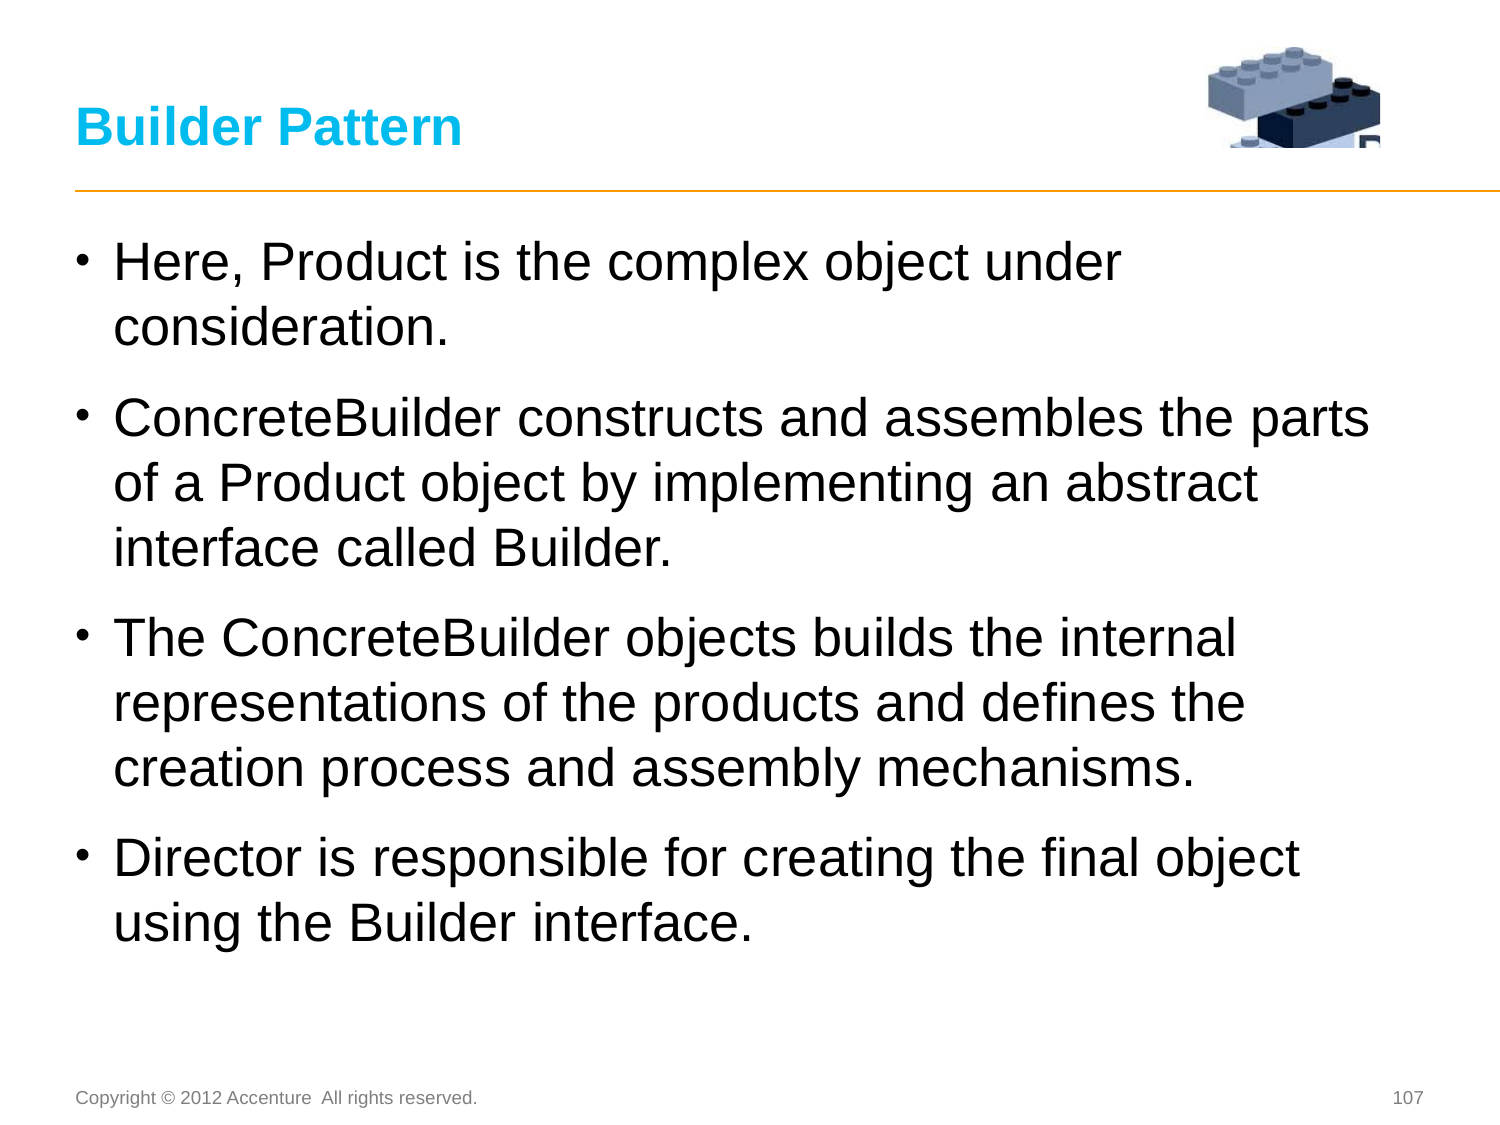

# Builder Pattern
Here, Product is the complex object under consideration.
ConcreteBuilder constructs and assembles the parts of a Product object by implementing an abstract interface called Builder.
The ConcreteBuilder objects builds the internal representations of the products and defines the creation process and assembly mechanisms.
Director is responsible for creating the final object using the Builder interface.